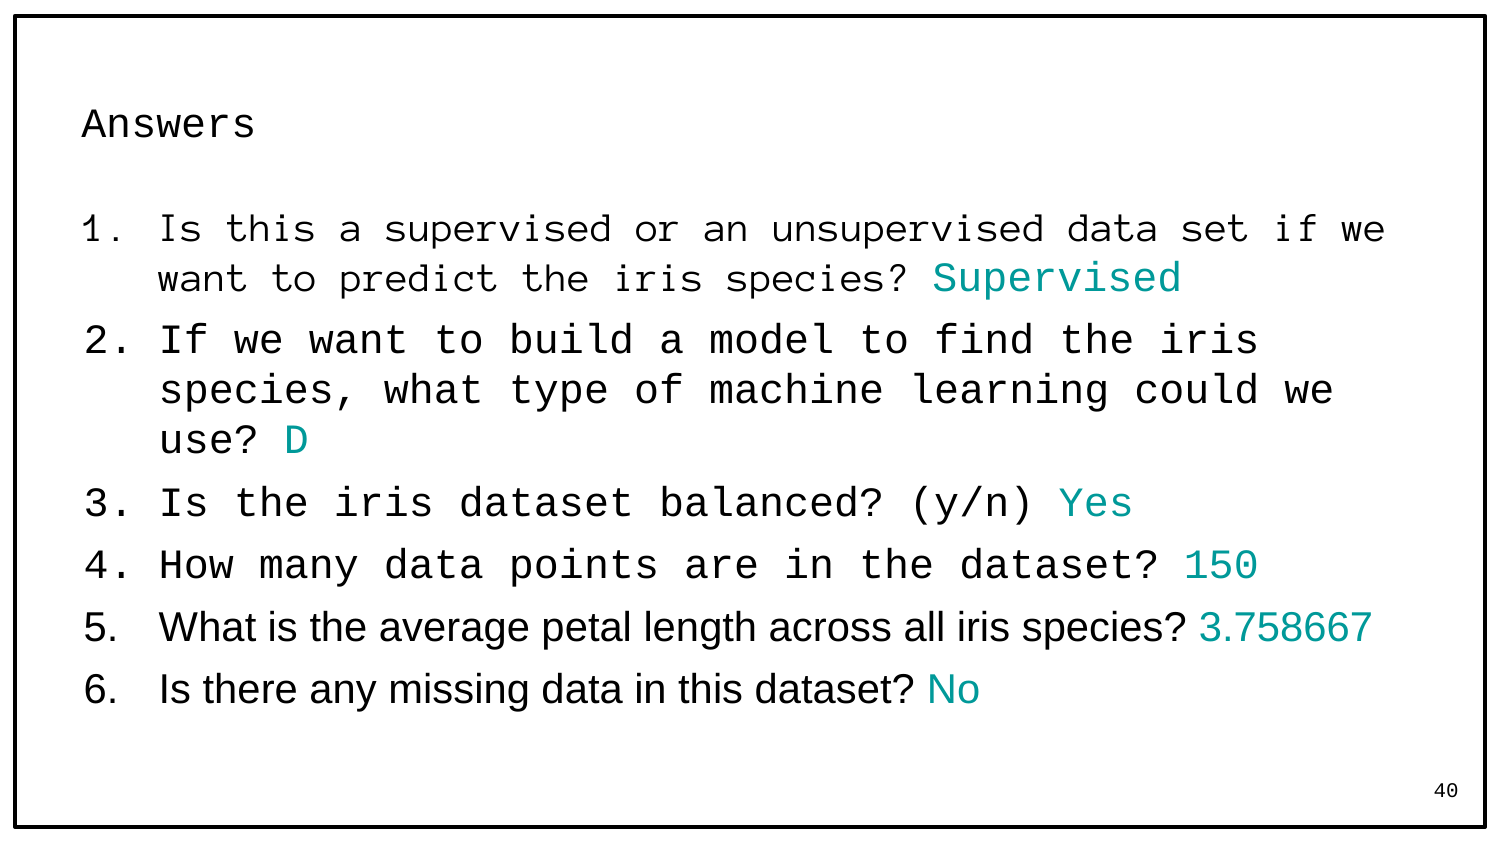

# Answers
Is this a supervised or an unsupervised data set if we want to predict the iris species? Supervised
If we want to build a model to find the iris species, what type of machine learning could we use? D
Is the iris dataset balanced? (y/n) Yes
How many data points are in the dataset? 150
What is the average petal length across all iris species? 3.758667
Is there any missing data in this dataset? No

40